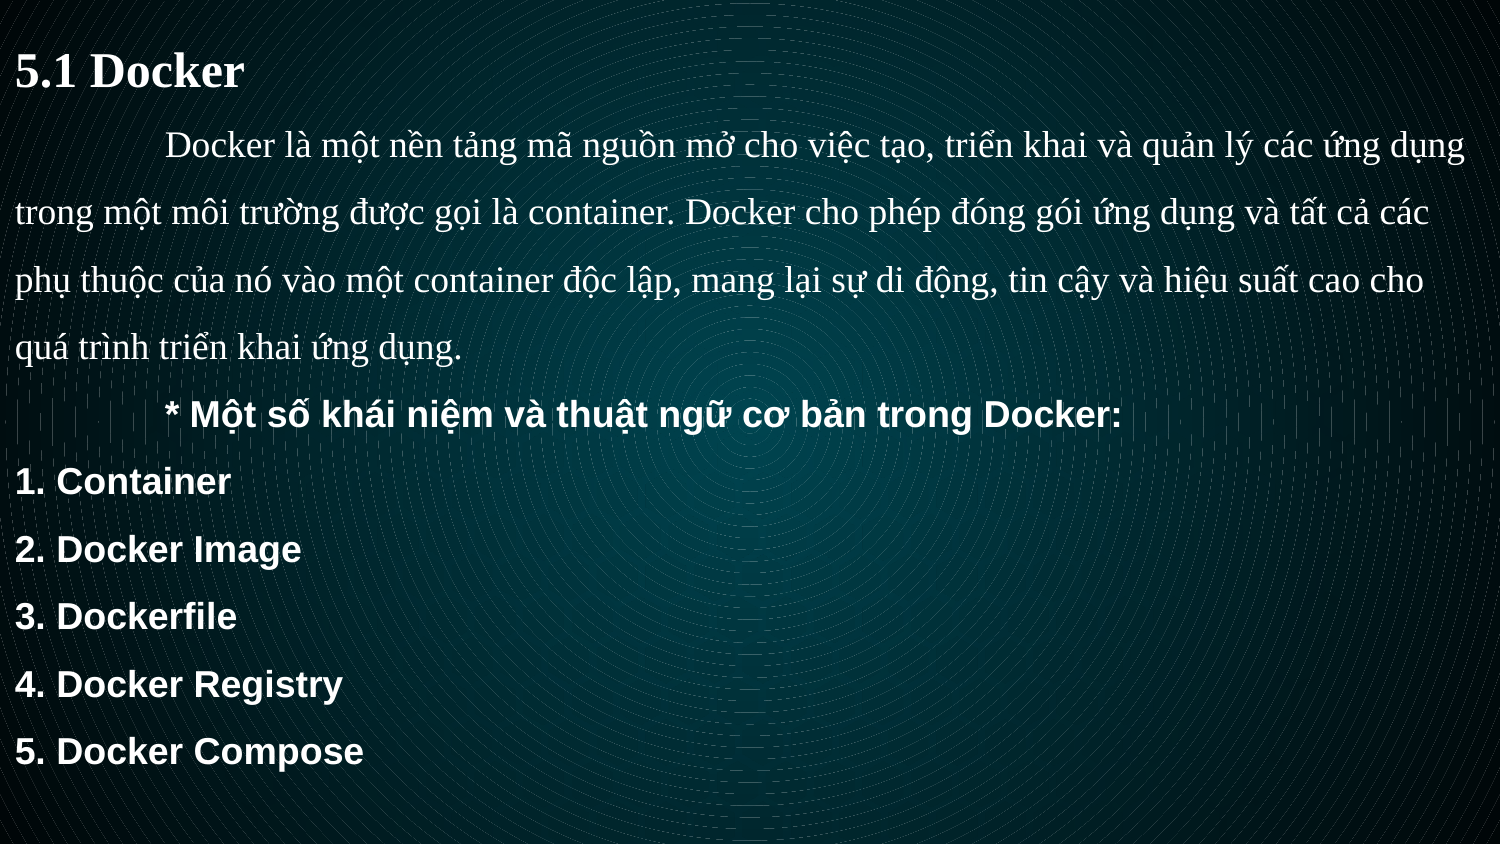

5.1 Docker
	Docker là một nền tảng mã nguồn mở cho việc tạo, triển khai và quản lý các ứng dụng trong một môi trường được gọi là container. Docker cho phép đóng gói ứng dụng và tất cả các phụ thuộc của nó vào một container độc lập, mang lại sự di động, tin cậy và hiệu suất cao cho quá trình triển khai ứng dụng.
	* Một số khái niệm và thuật ngữ cơ bản trong Docker:
1. Container
2. Docker Image
3. Dockerfile
4. Docker Registry
5. Docker Compose